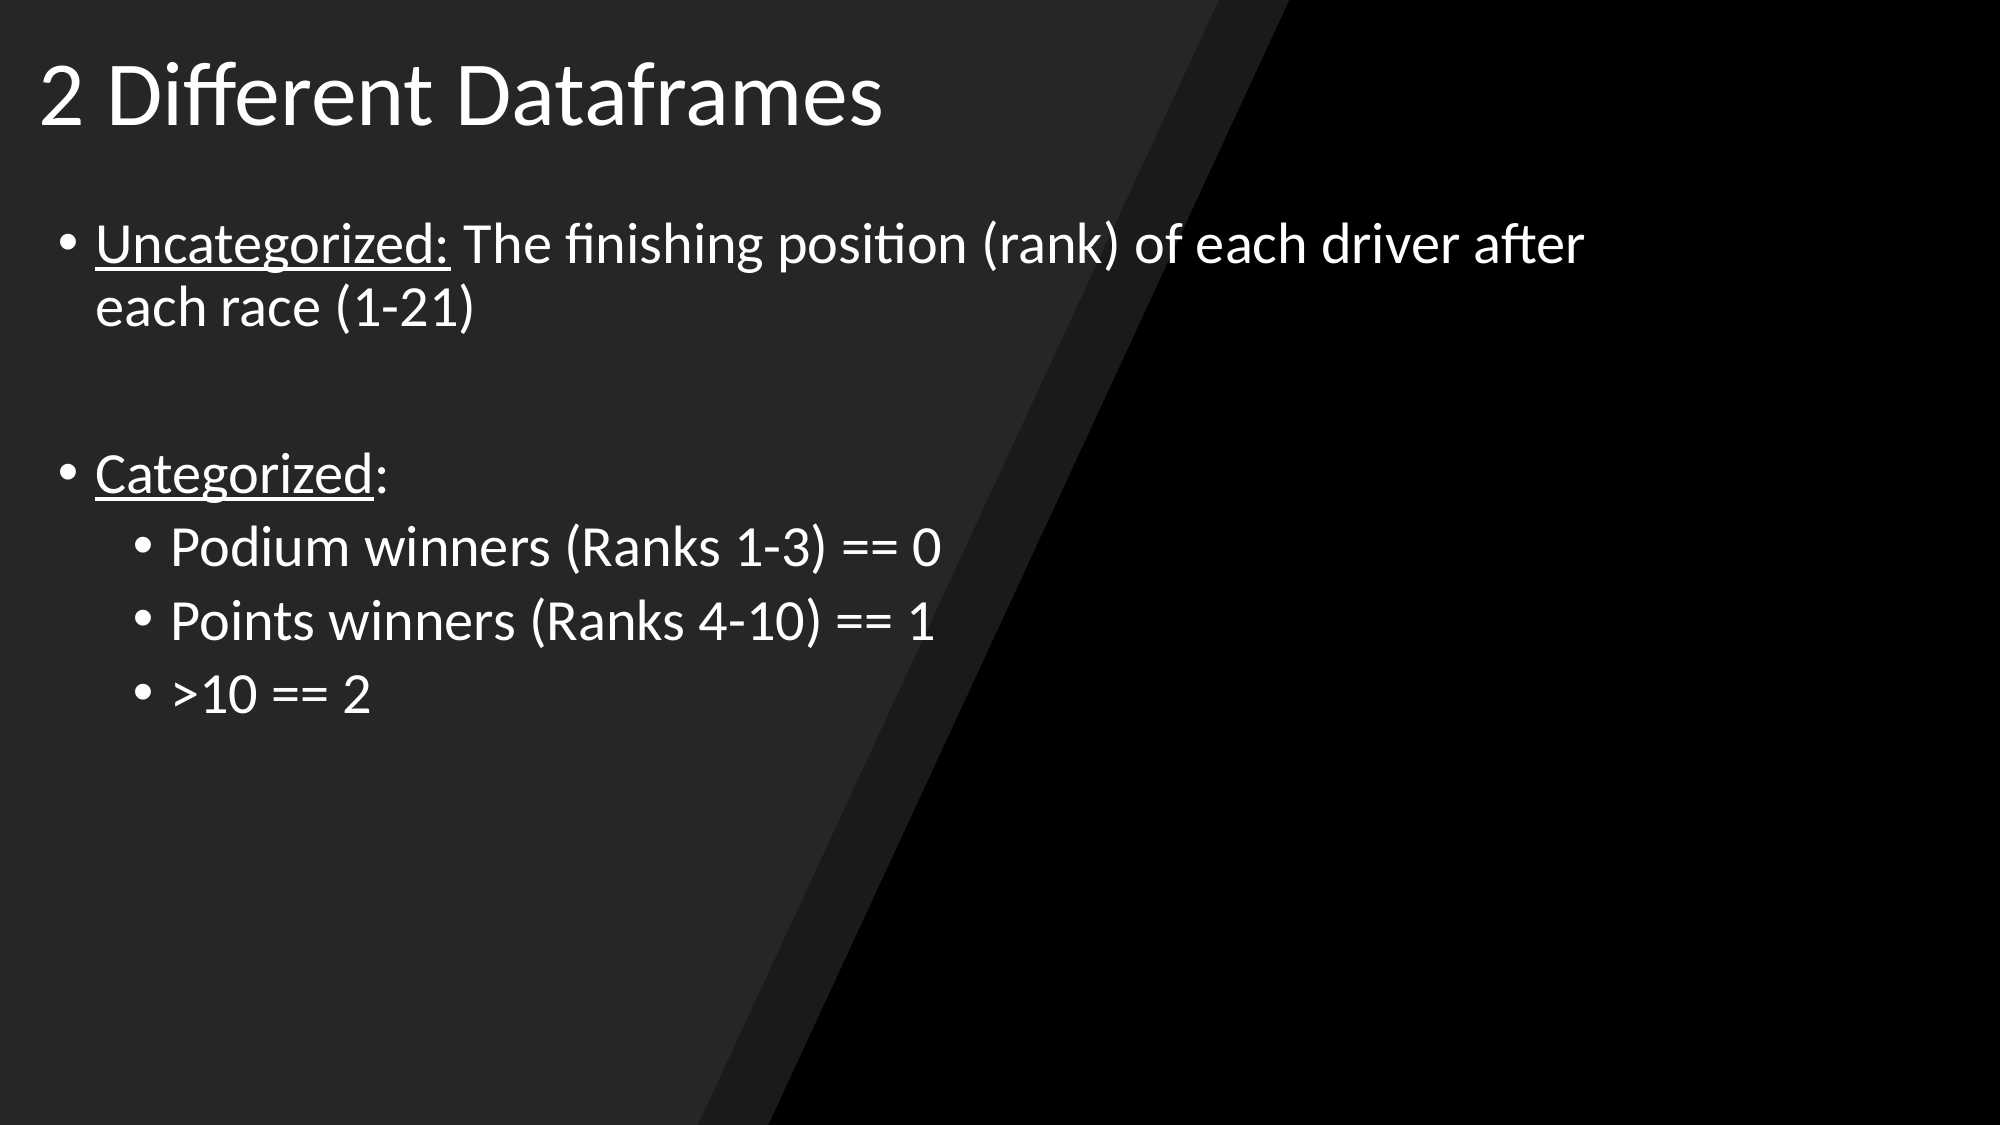

# 2 Different Dataframes
Uncategorized: The finishing position (rank) of each driver after each race (1-21)

Categorized:
Podium winners (Ranks 1-3) == 0
Points winners (Ranks 4-10) == 1
>10 == 2